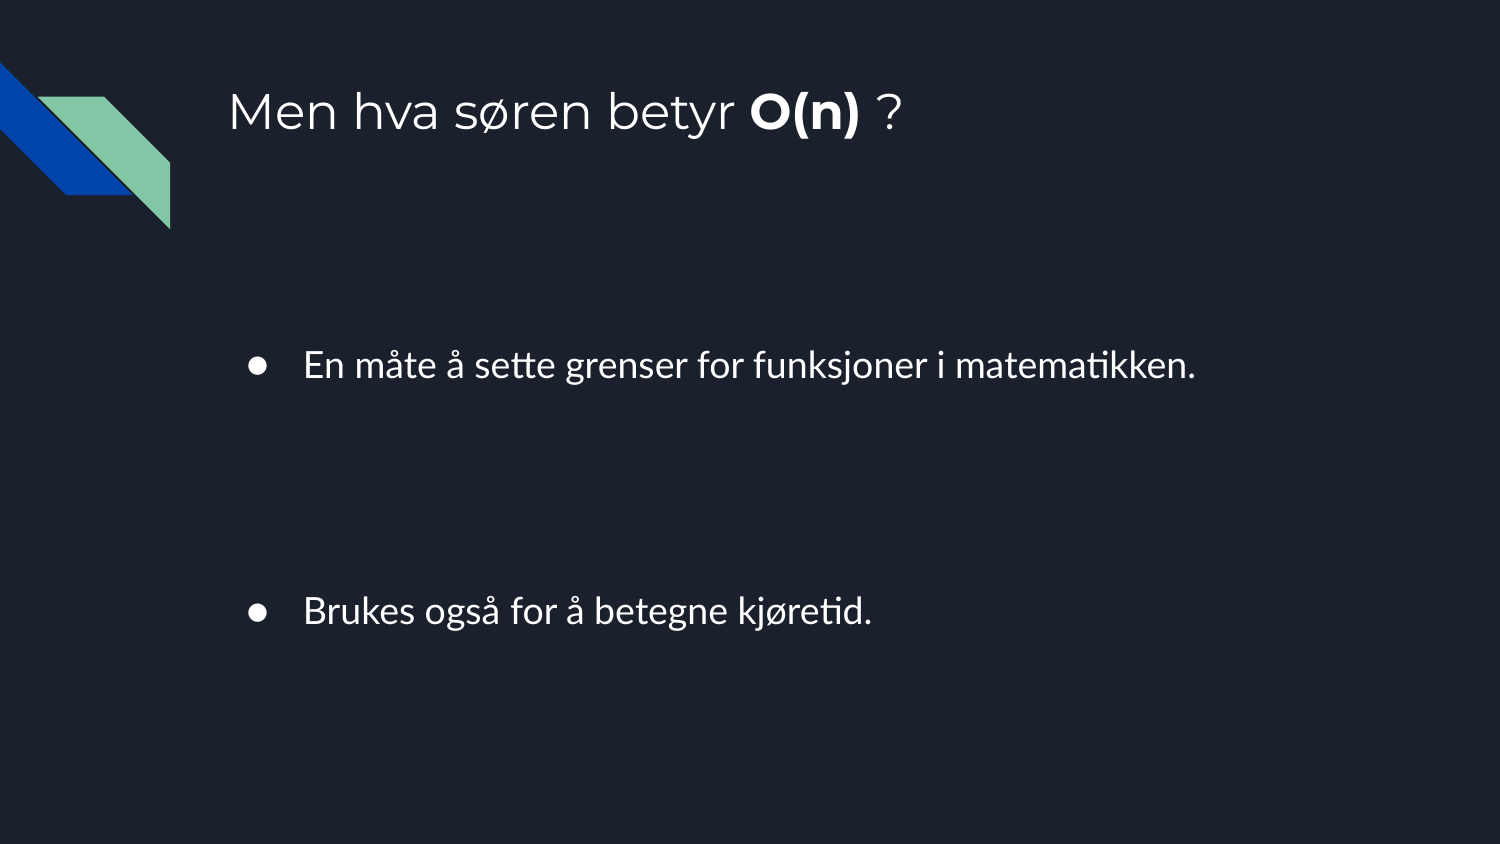

# Men hva søren betyr O(n) ?
En måte å sette grenser for funksjoner i matematikken.

Brukes også for å betegne kjøretid.